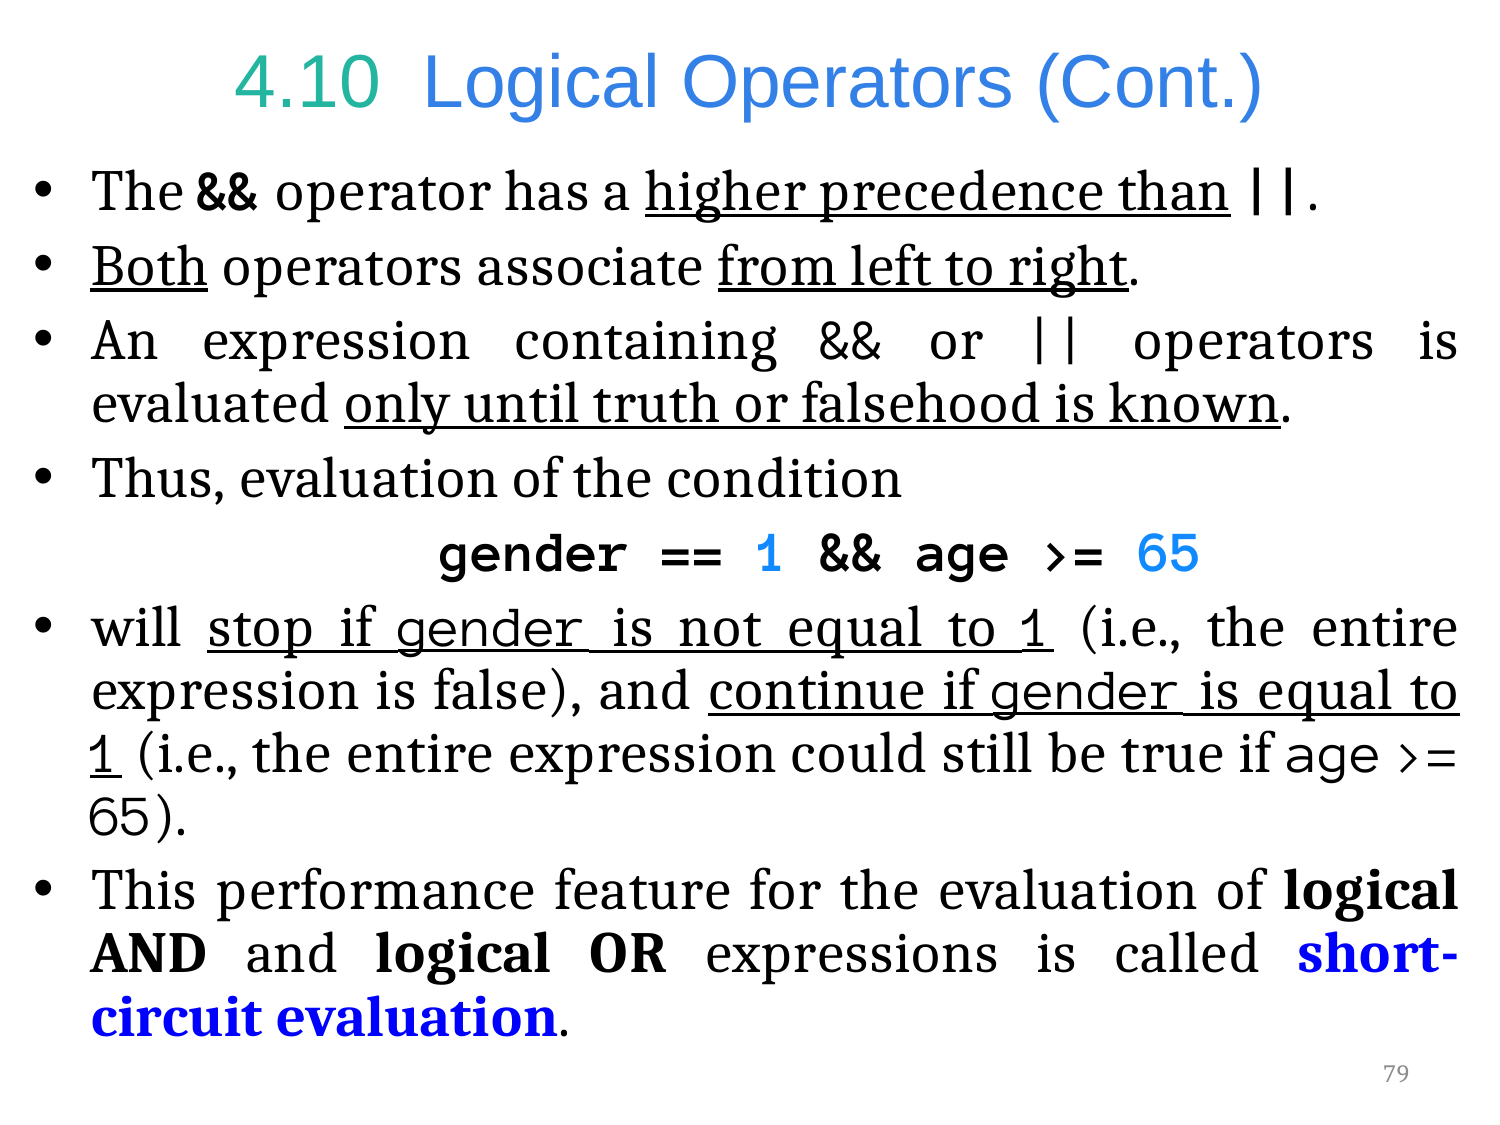

# 4.10  Logical Operators (Cont.)
The && operator has a higher precedence than ||.
Both operators associate from left to right.
An expression containing && or || operators is evaluated only until truth or falsehood is known.
Thus, evaluation of the condition
gender == 1 && age >= 65
will stop if gender is not equal to 1 (i.e., the entire expression is false), and continue if gender is equal to 1 (i.e., the entire expression could still be true if age >= 65).
This performance feature for the evaluation of logical AND and logical OR expressions is called short-circuit evaluation.
79